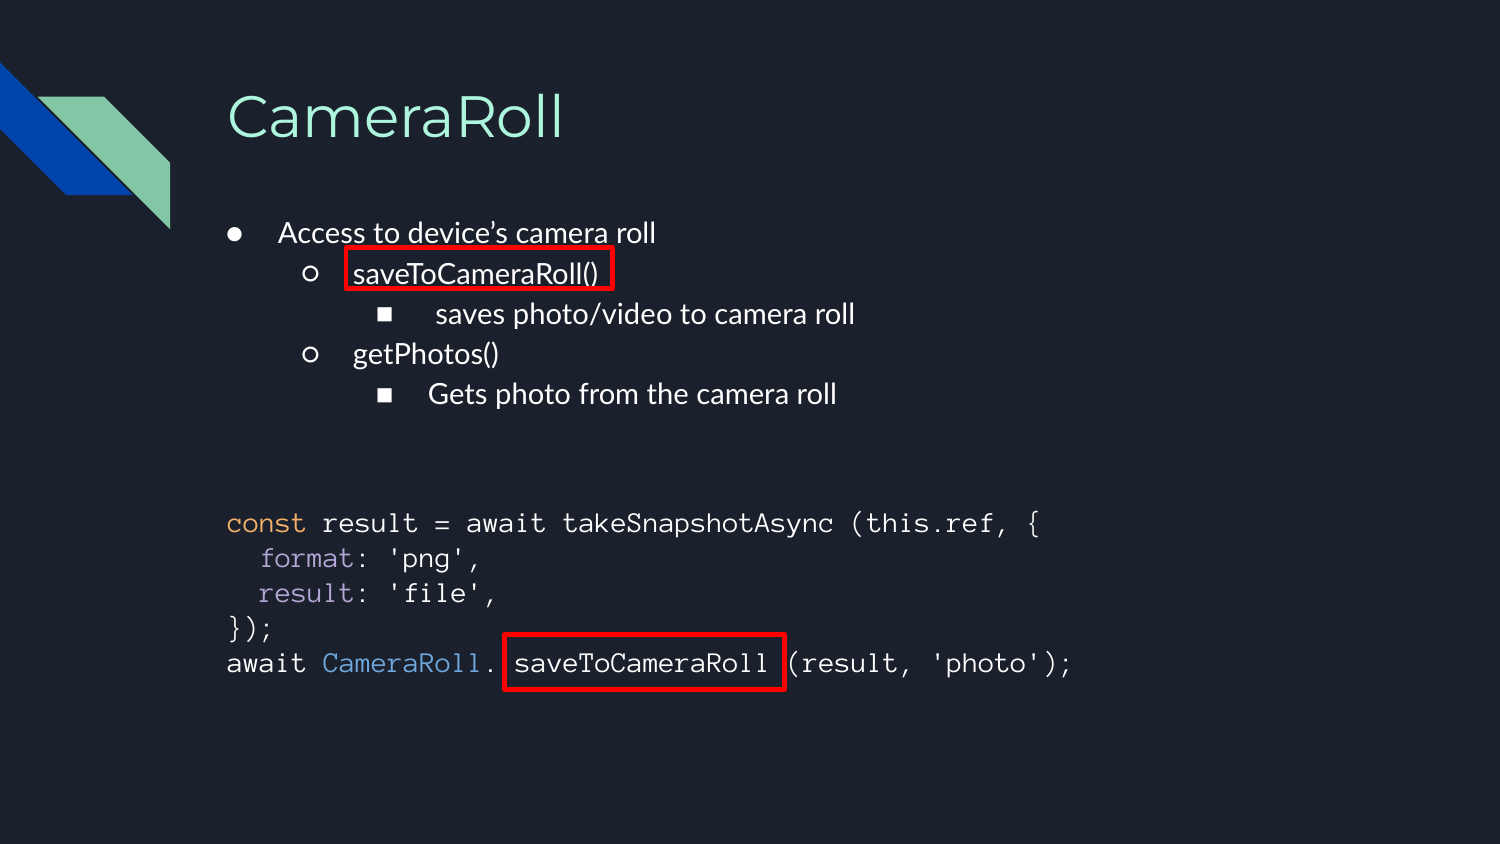

# CameraRoll
Access to device’s camera roll
saveToCameraRoll()
 saves photo/video to camera roll
getPhotos()
Gets photo from the camera roll

const result = await takeSnapshotAsync (this.ref, {
  format: 'png',
  result: 'file',
});
await CameraRoll. saveToCameraRoll (result, 'photo');